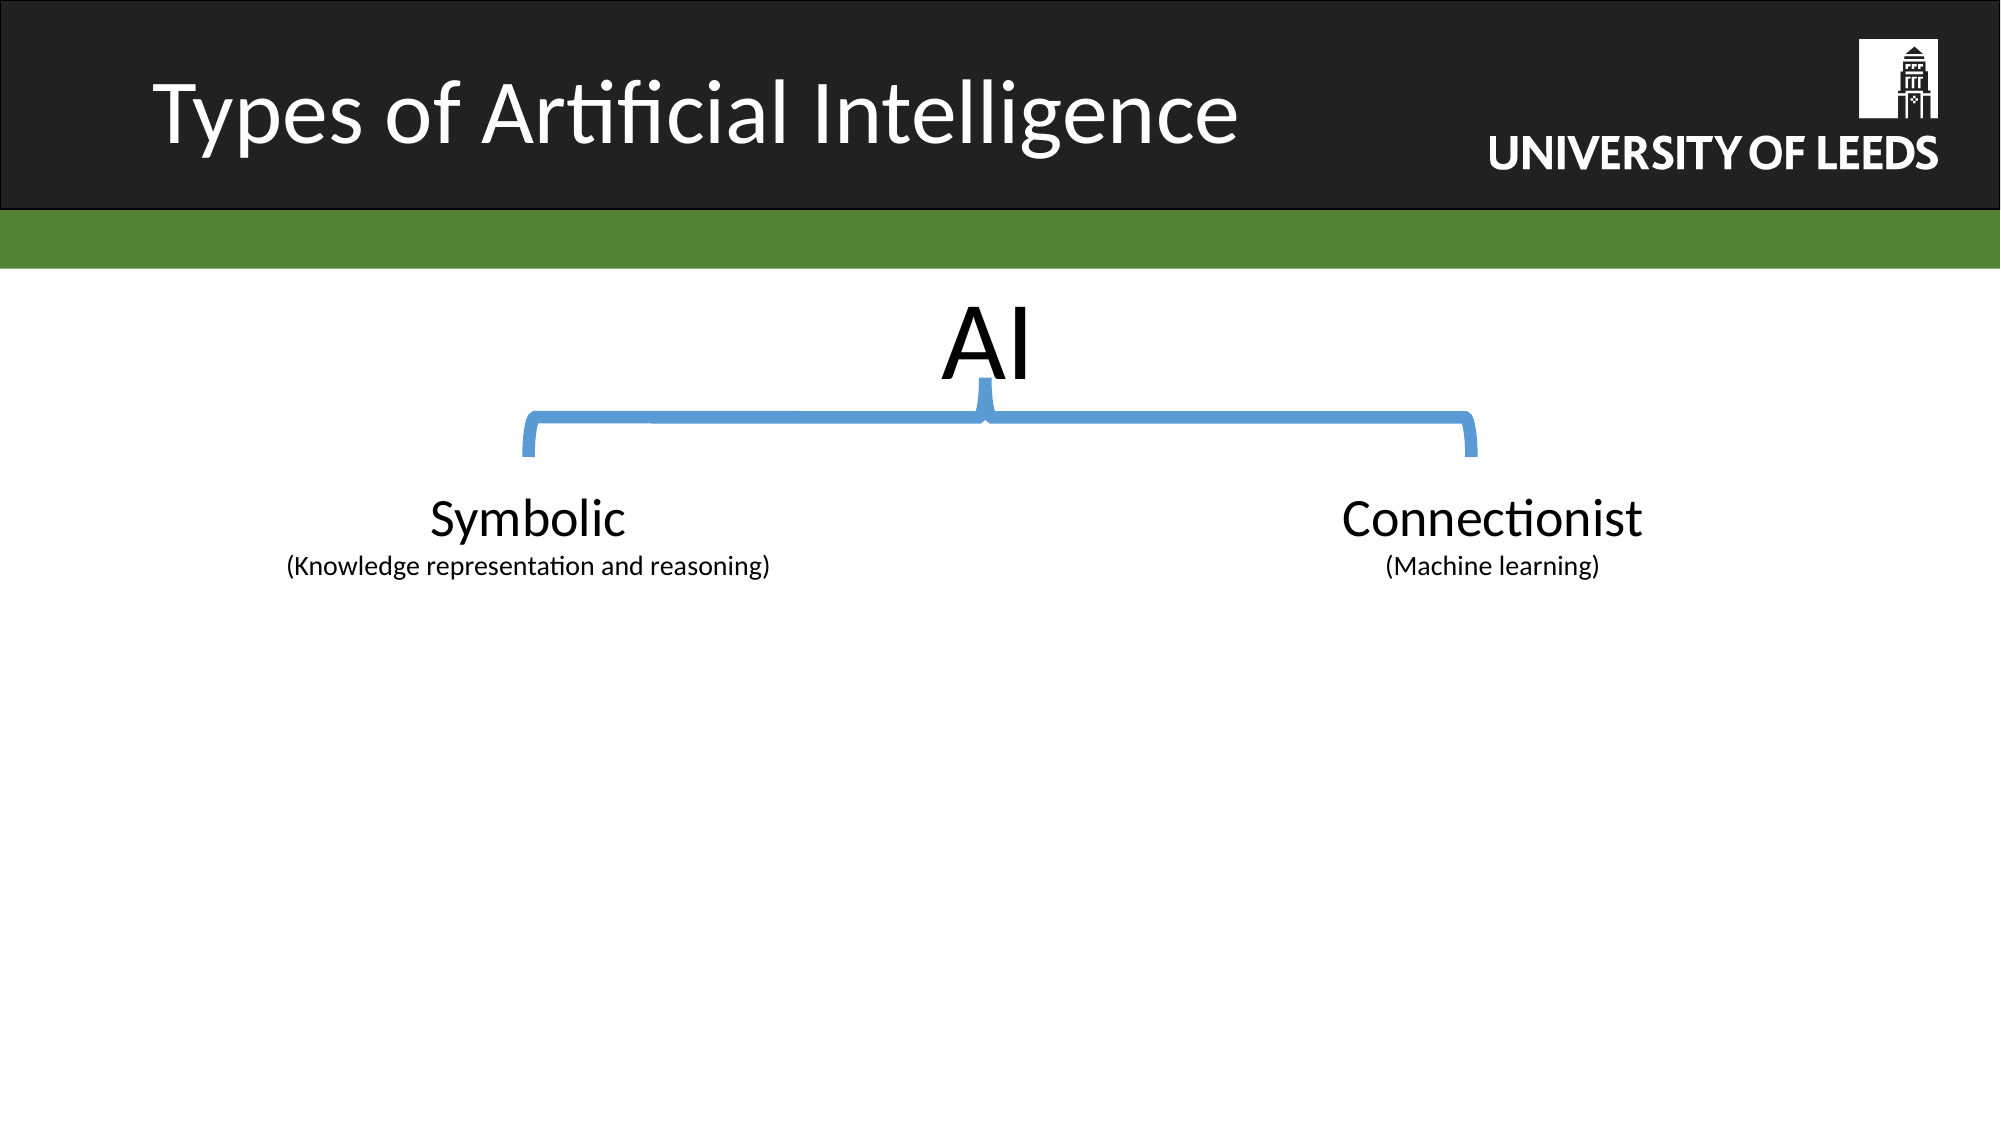

# Types of Artificial Intelligence
AI

Symbolic
(Knowledge representation and reasoning)

Connectionist
(Machine learning)